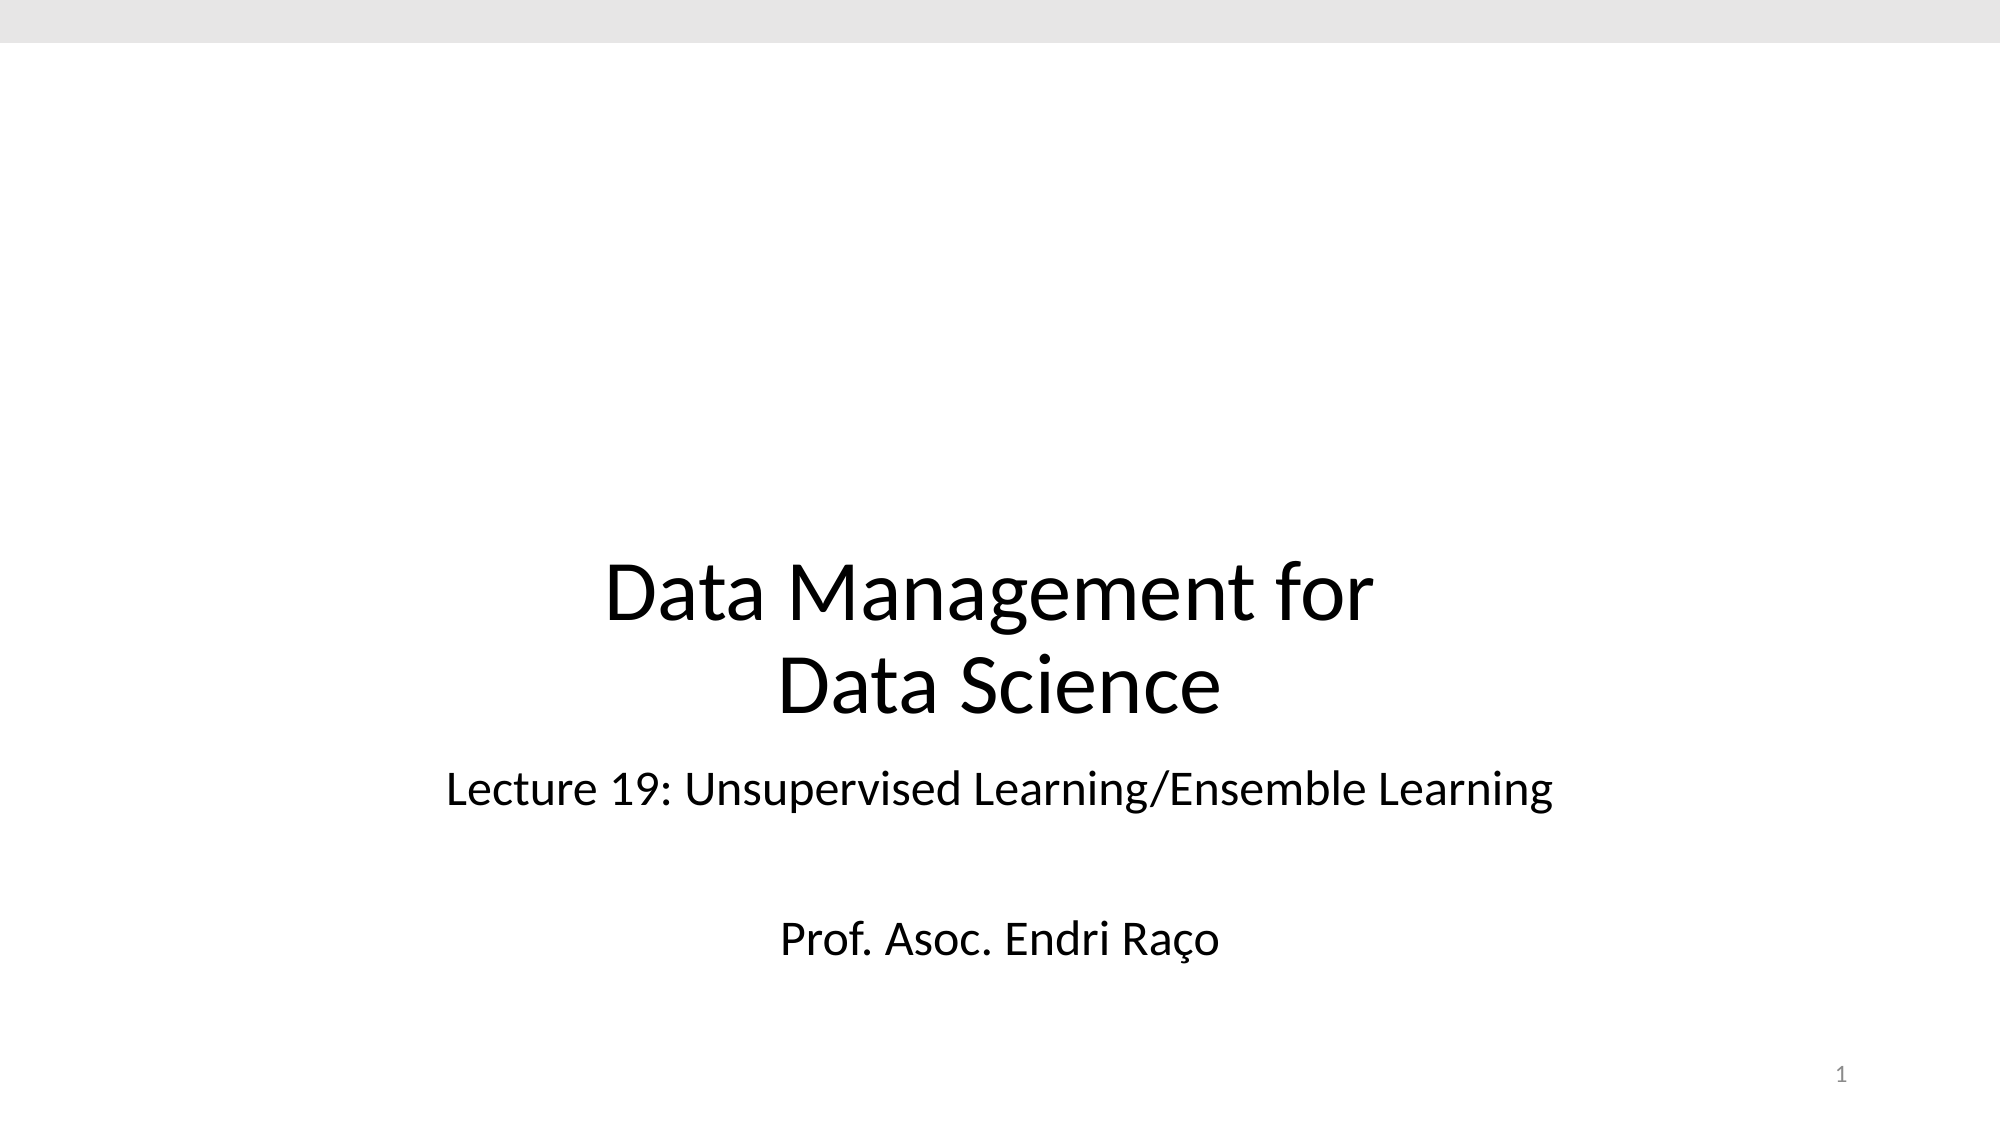

# Data Management for Data Science
Lecture 19: Unsupervised Learning/Ensemble Learning

Prof. Asoc. Endri Raço
1